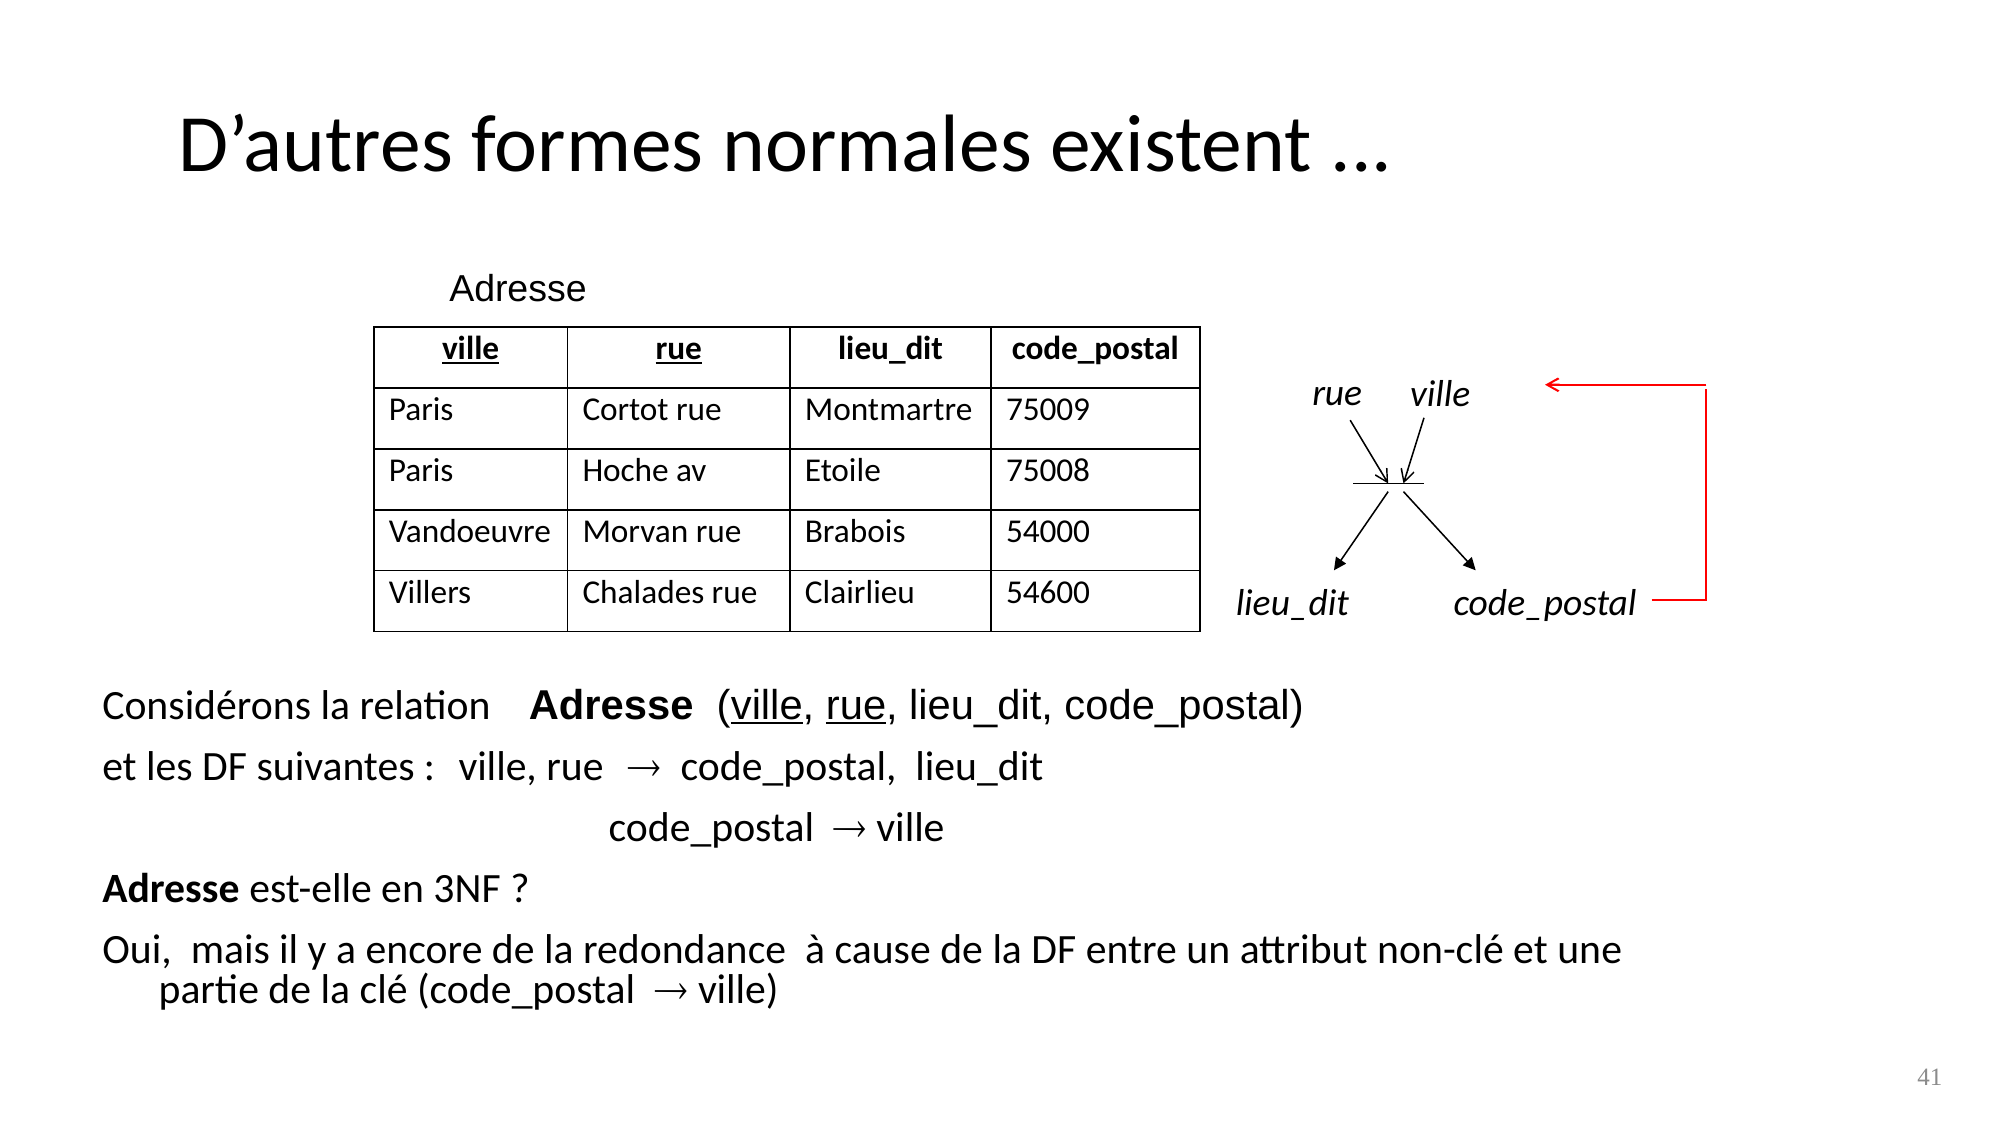

# D’autres formes normales existent ...
Adresse
| ville | rue | lieu\_dit | code\_postal |
| --- | --- | --- | --- |
| Paris | Cortot rue | Montmartre | 75009 |
| Paris | Hoche av | Etoile | 75008 |
| Vandoeuvre | Morvan rue | Brabois | 54000 |
| Villers | Chalades rue | Clairlieu | 54600 |
rue
ville

lieu_dit
code_postal
Considérons la relation    Adresse  (ville, rue, lieu_dit, code_postal)
et les DF suivantes :	ville, rue	  →  code_postal,  lieu_dit
				code_postal  → ville
Adresse est-elle en 3NF ?
Oui,  mais il y a encore de la redondance  à cause de la DF entre un attribut non-clé et une partie de la clé (code_postal  → ville)

41